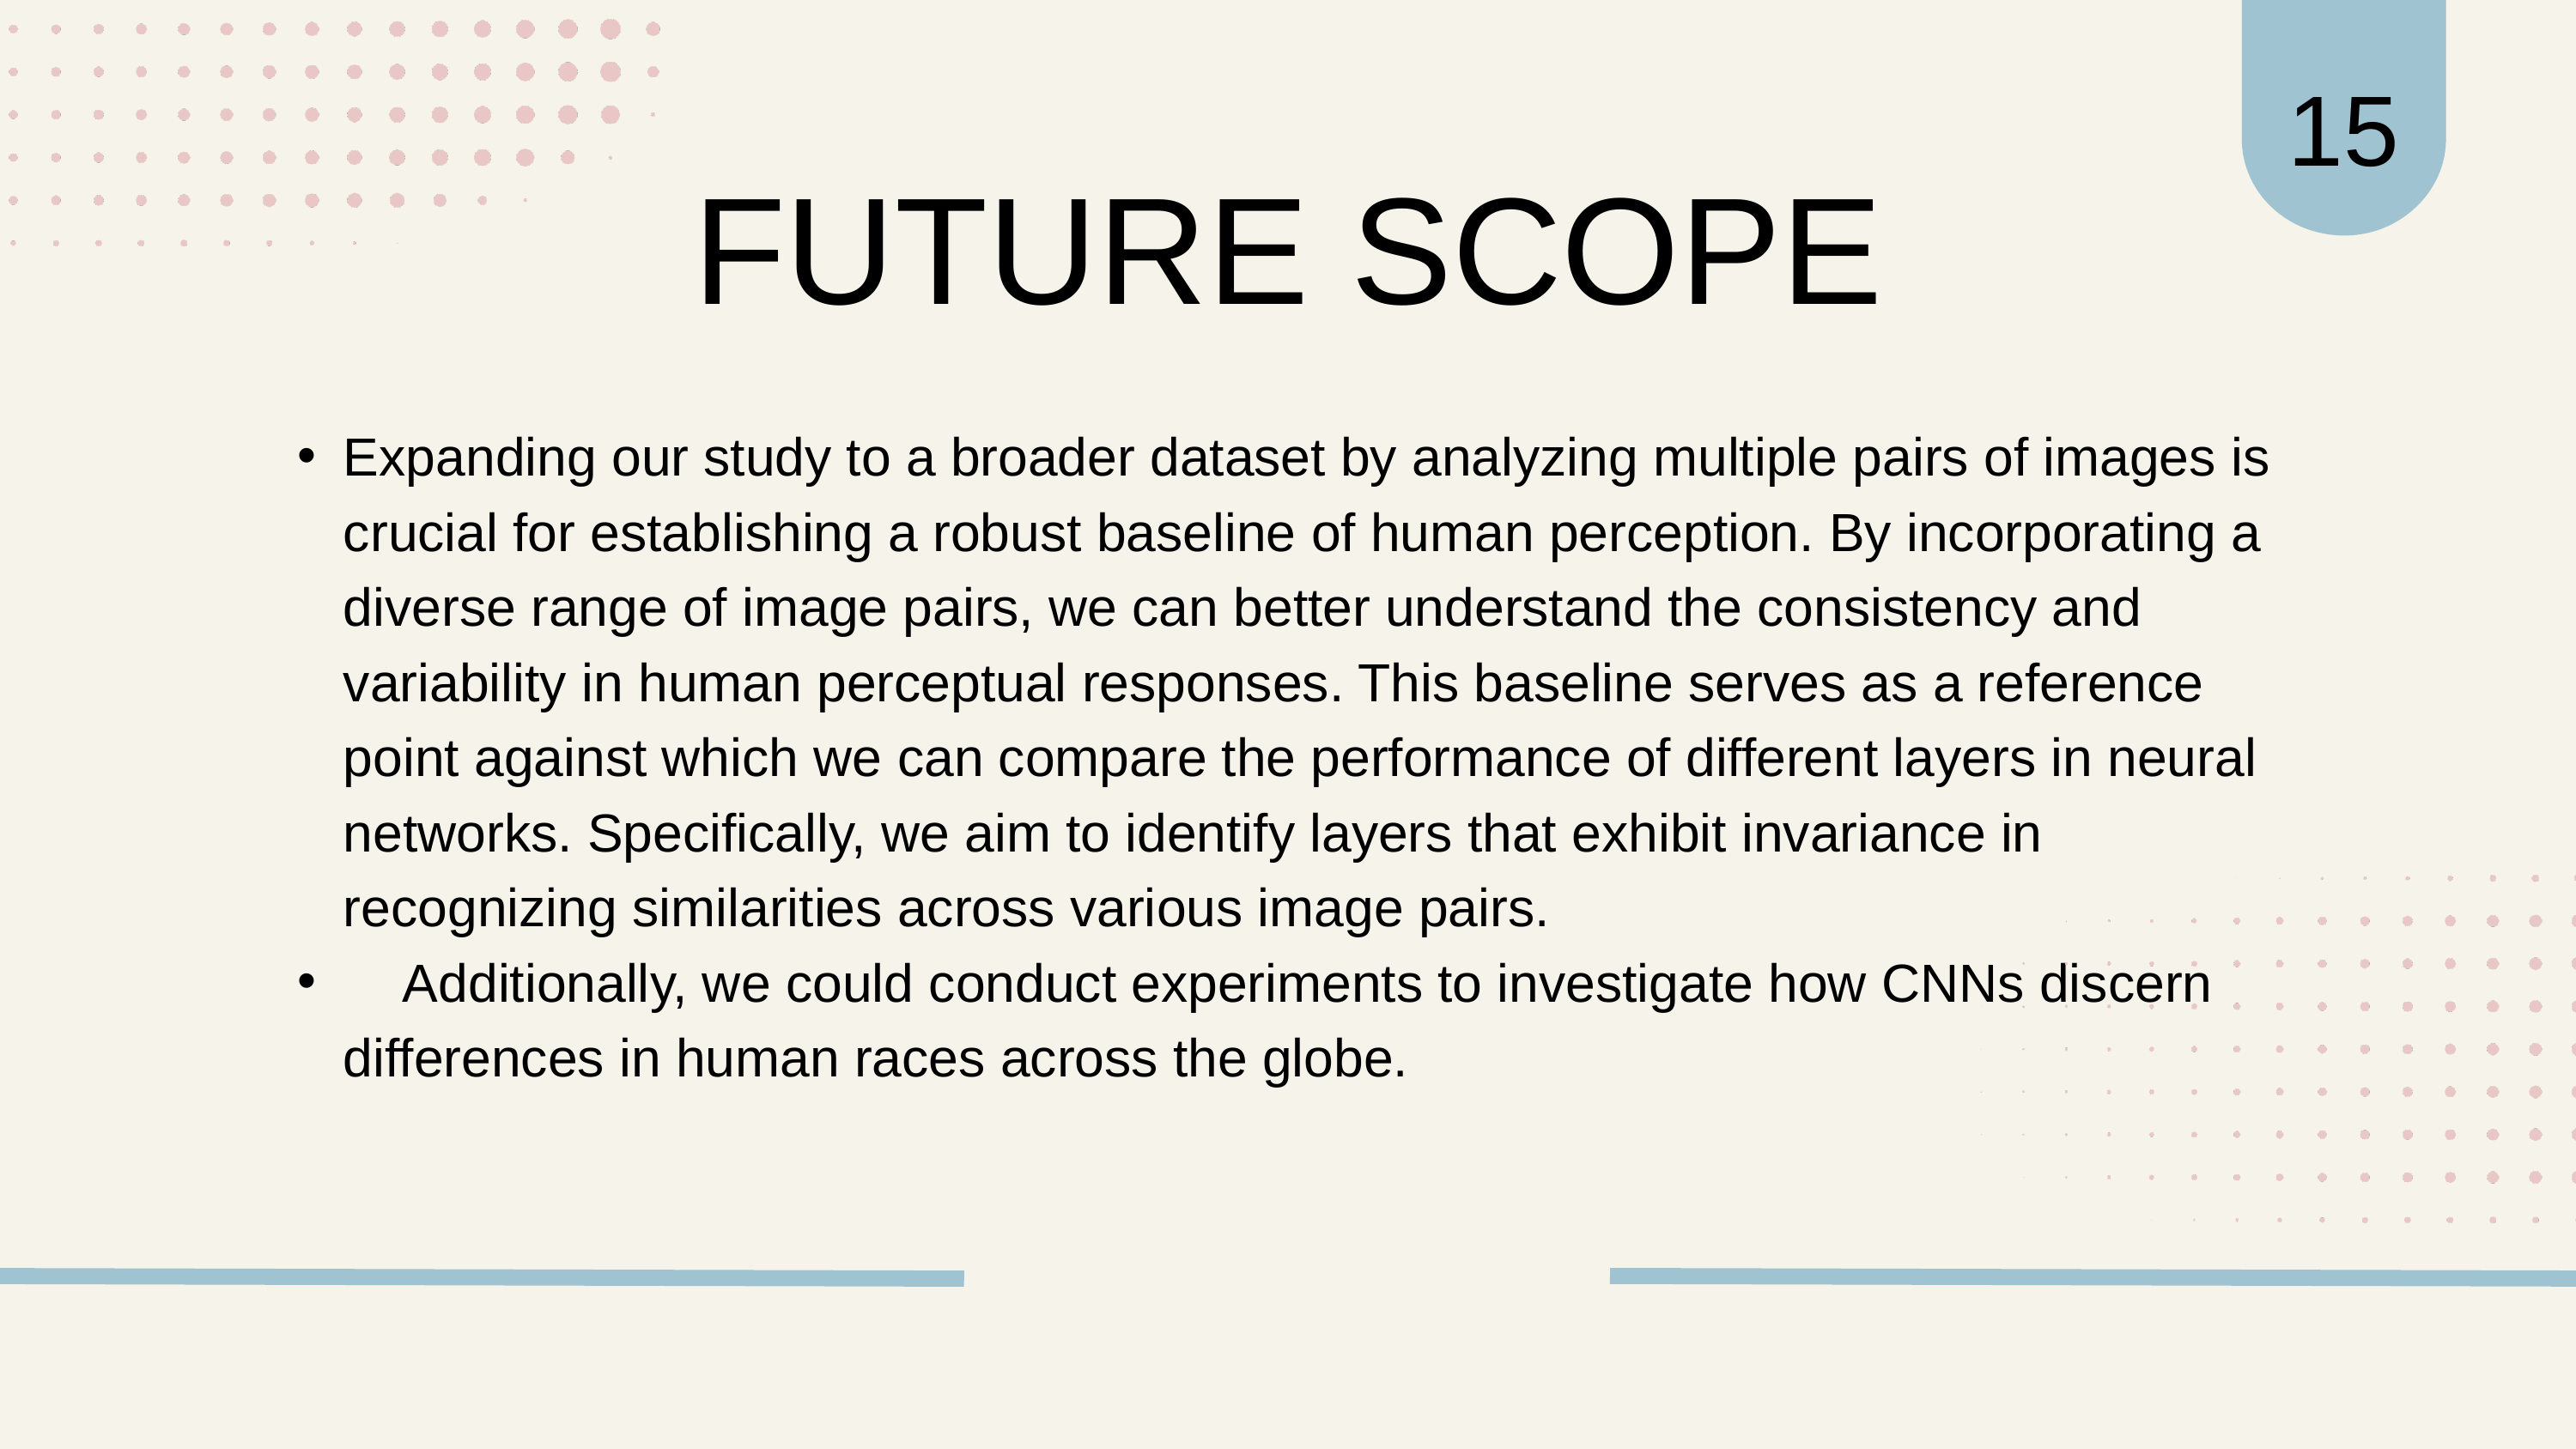

15

FUTURE SCOPE
Expanding our study to a broader dataset by analyzing multiple pairs of images is crucial for establishing a robust baseline of human perception. By incorporating a diverse range of image pairs, we can better understand the consistency and variability in human perceptual responses. This baseline serves as a reference point against which we can compare the performance of different layers in neural networks. Specifically, we aim to identify layers that exhibit invariance in recognizing similarities across various image pairs.
    Additionally, we could conduct experiments to investigate how CNNs discern differences in human races across the globe.